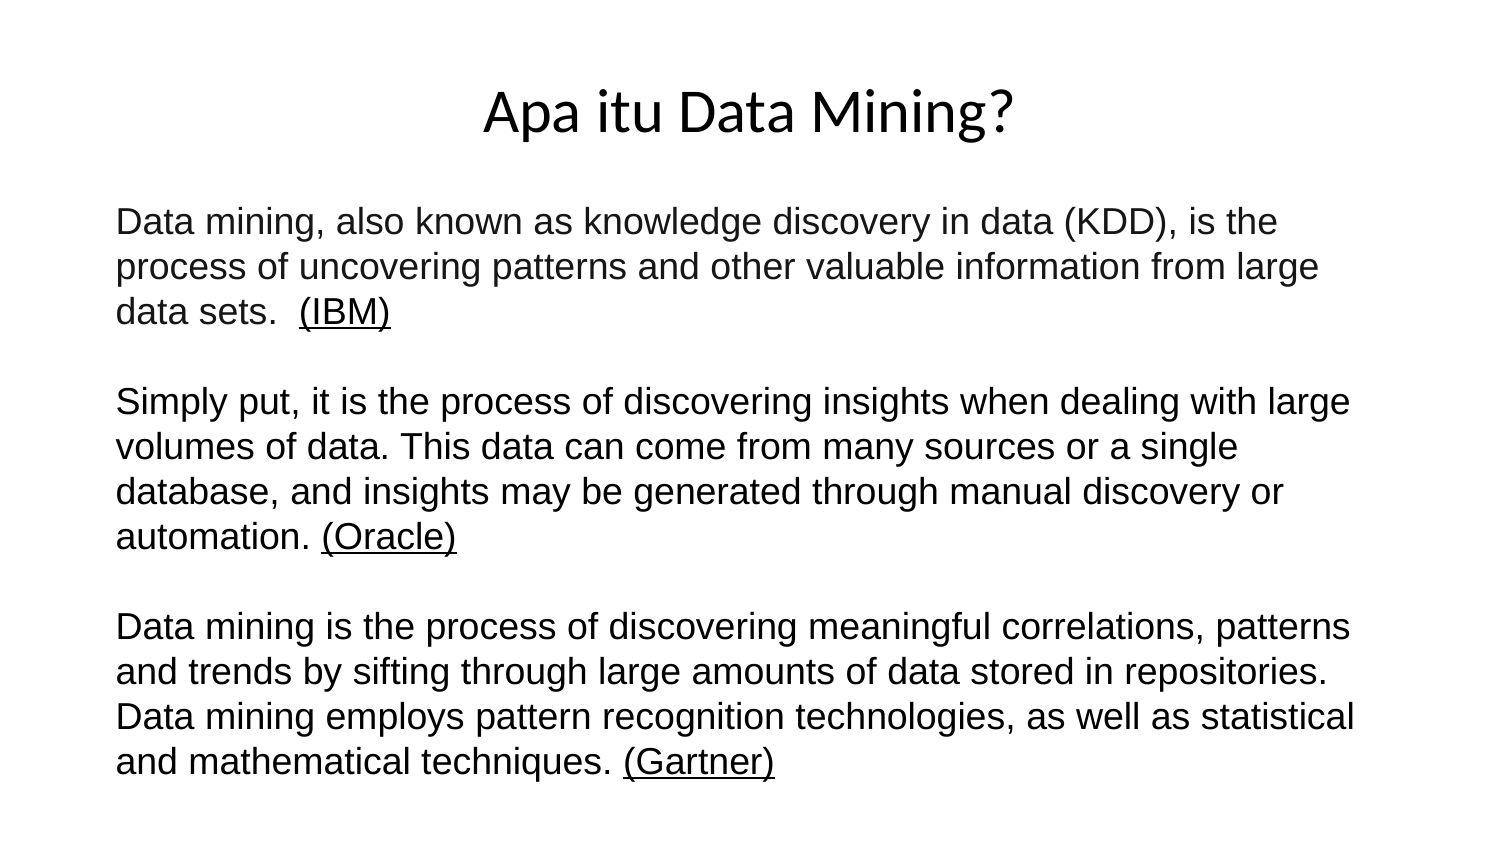

# Apa itu Data Mining?
Data mining, also known as knowledge discovery in data (KDD), is the process of uncovering patterns and other valuable information from large data sets.  (IBM)

Simply put, it is the process of discovering insights when dealing with large volumes of data. This data can come from many sources or a single database, and insights may be generated through manual discovery or automation. (Oracle)

Data mining is the process of discovering meaningful correlations, patterns and trends by sifting through large amounts of data stored in repositories. Data mining employs pattern recognition technologies, as well as statistical and mathematical techniques. (Gartner)